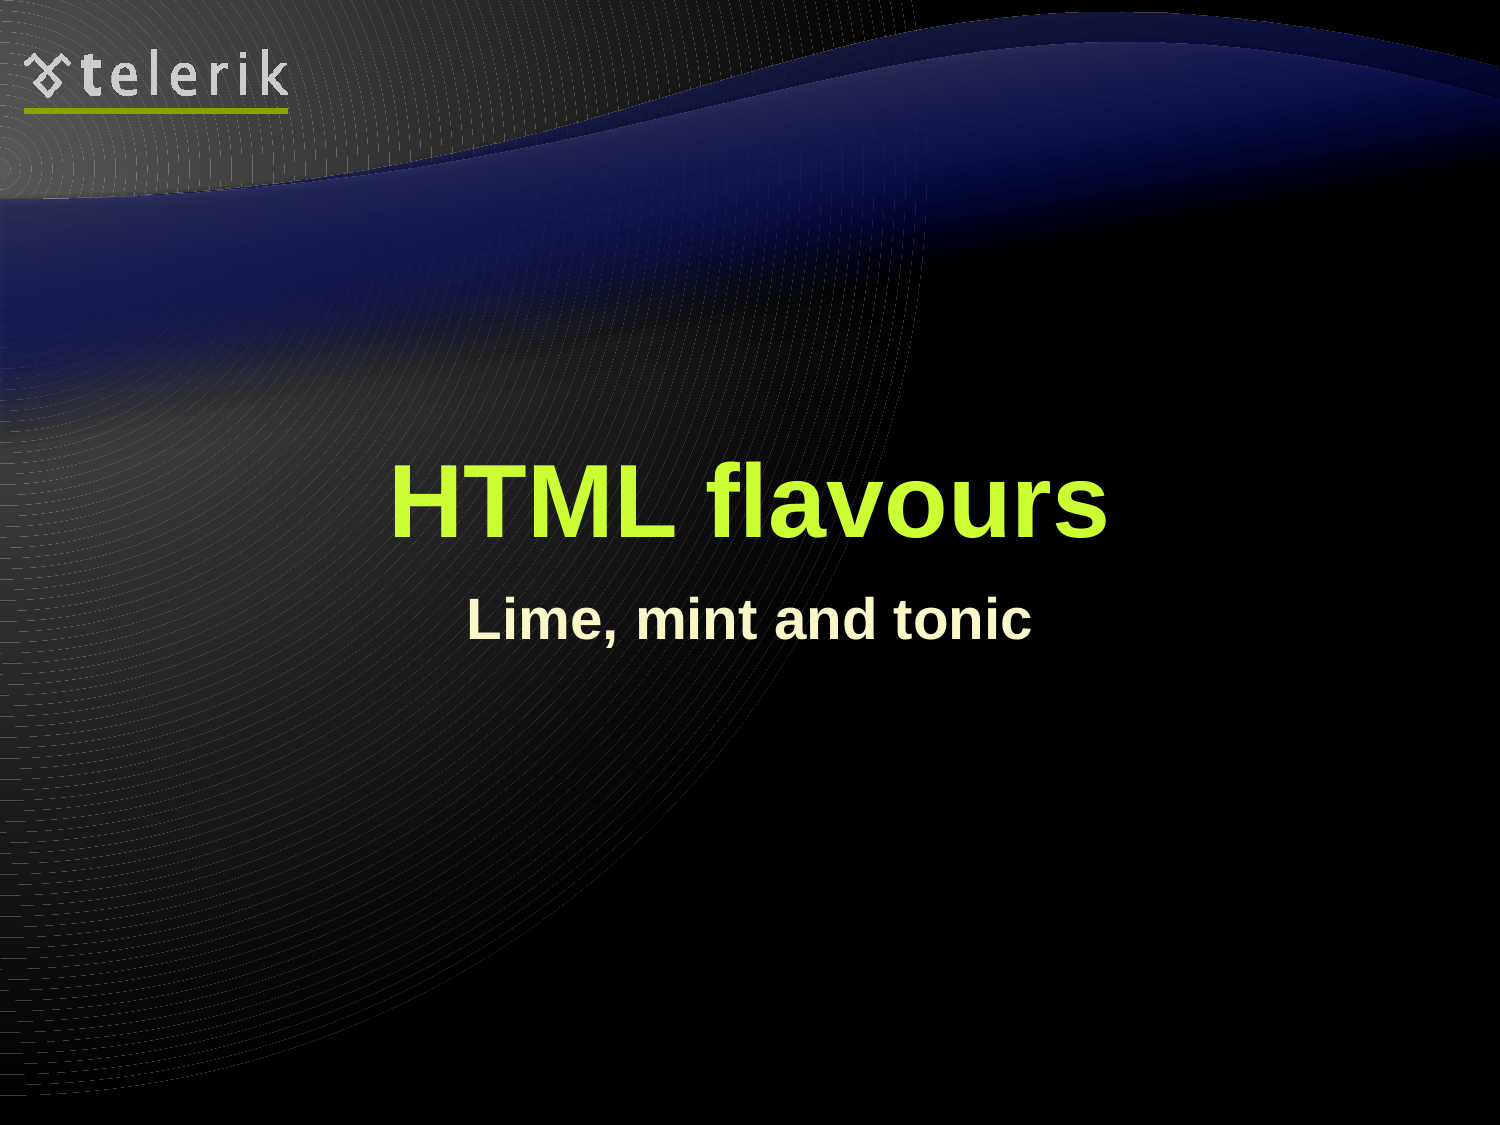

# HTML flavours
Lime, mint and tonic